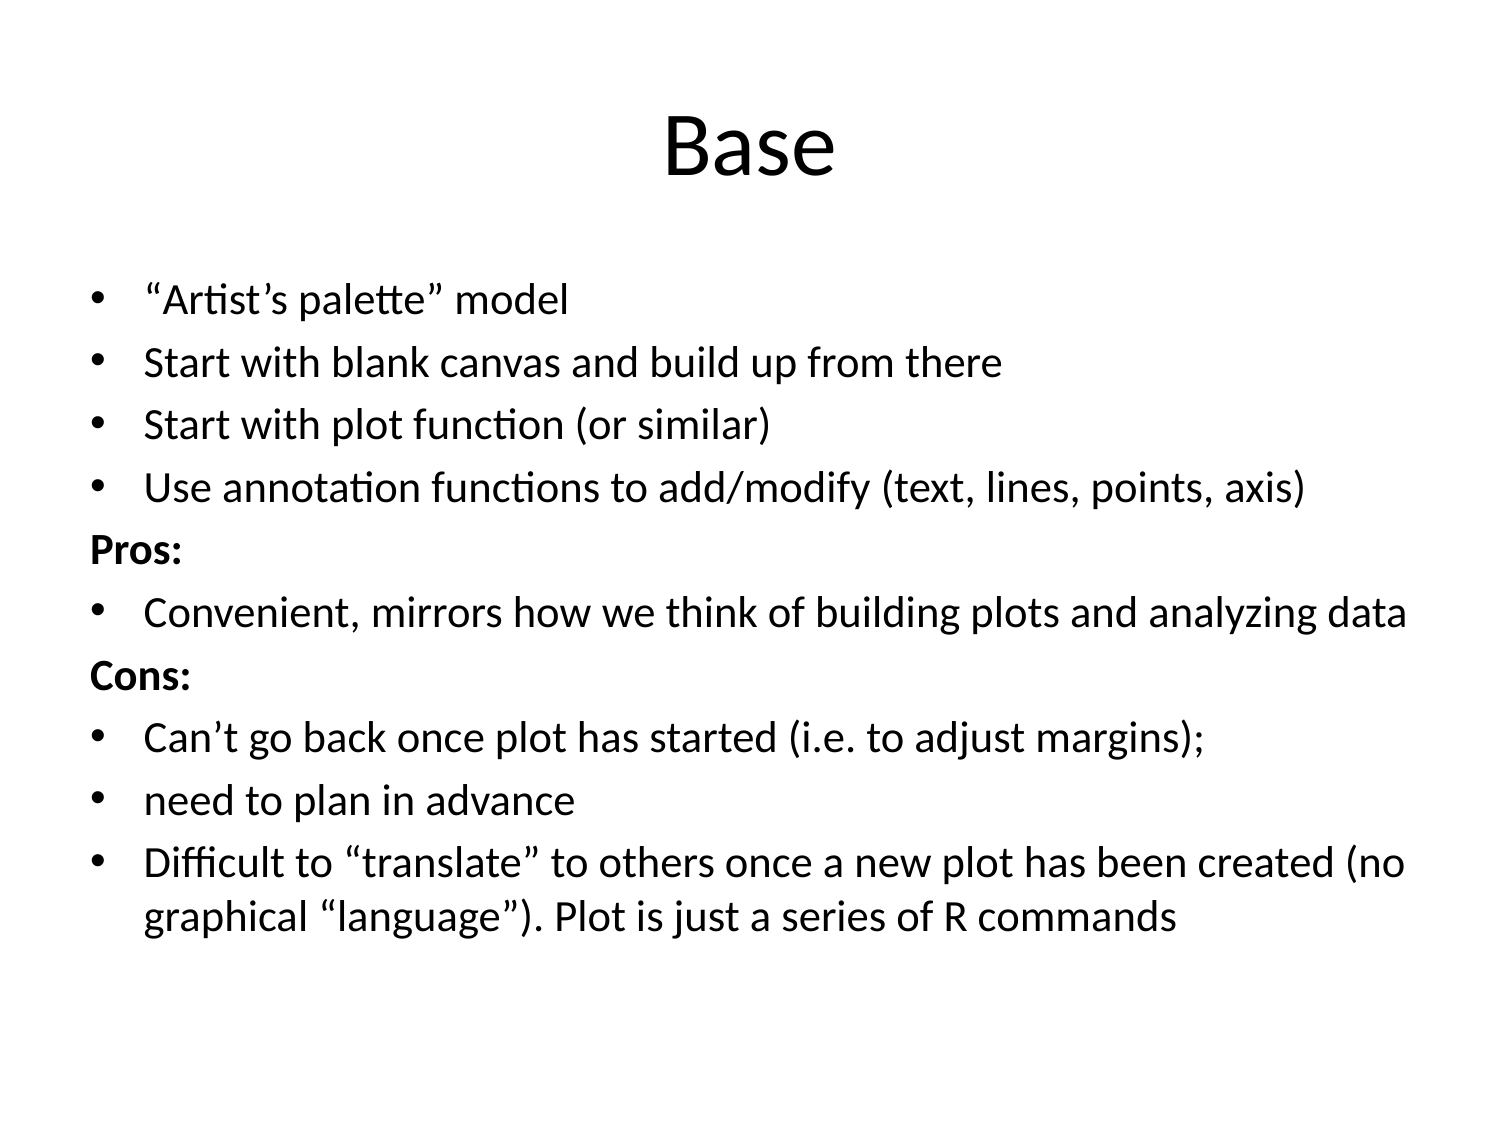

# Base
“Artist’s palette” model
Start with blank canvas and build up from there
Start with plot function (or similar)
Use annotation functions to add/modify (text, lines, points, axis)
Pros:
Convenient, mirrors how we think of building plots and analyzing data
Cons:
Can’t go back once plot has started (i.e. to adjust margins);
need to plan in advance
Difficult to “translate” to others once a new plot has been created (no graphical “language”). Plot is just a series of R commands